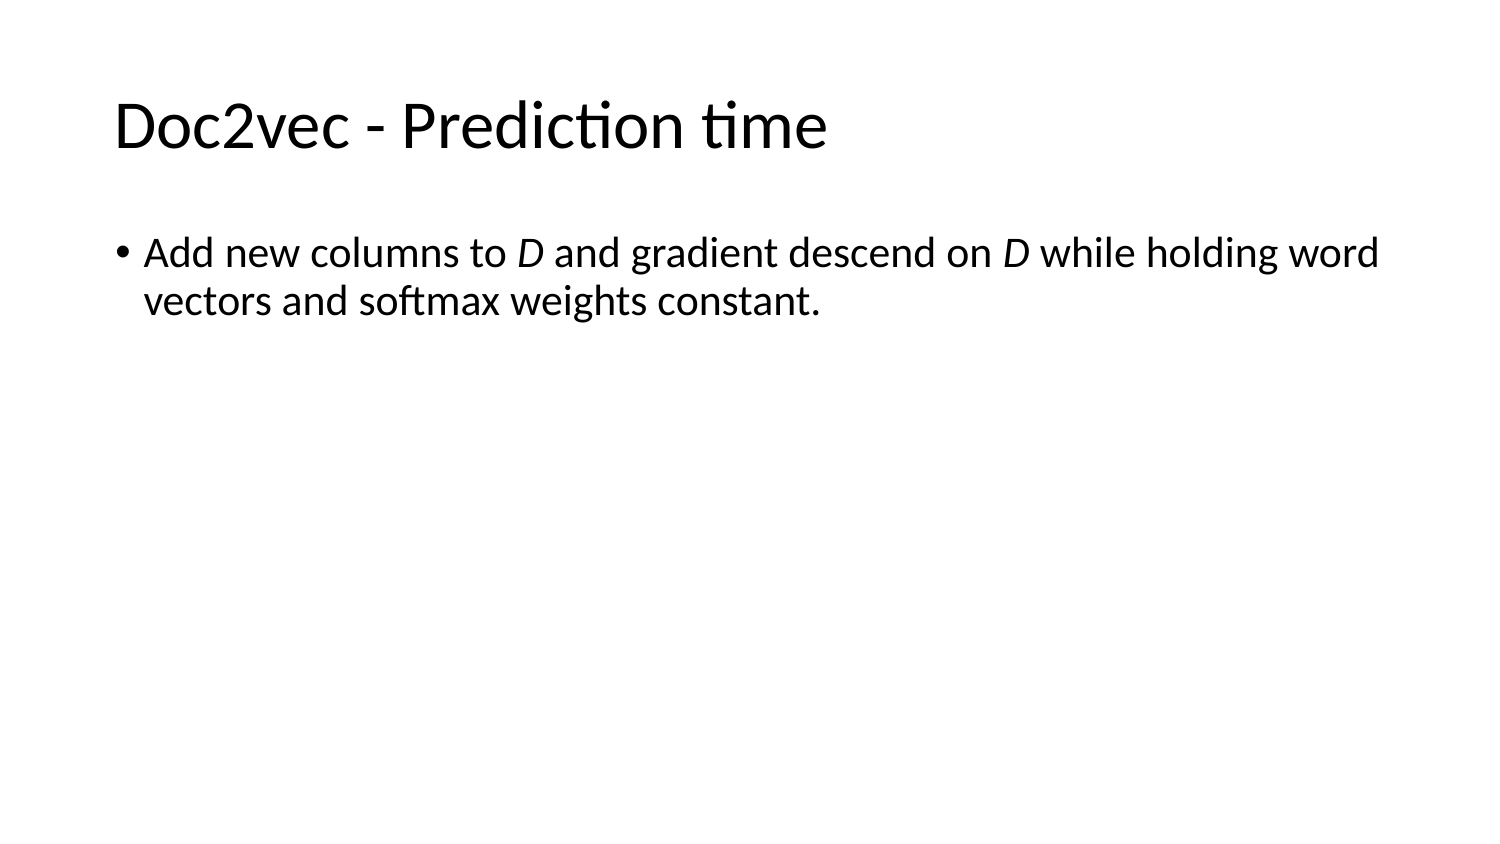

# Doc2vec - Prediction time
Add new columns to D and gradient descend on D while holding word vectors and softmax weights constant.